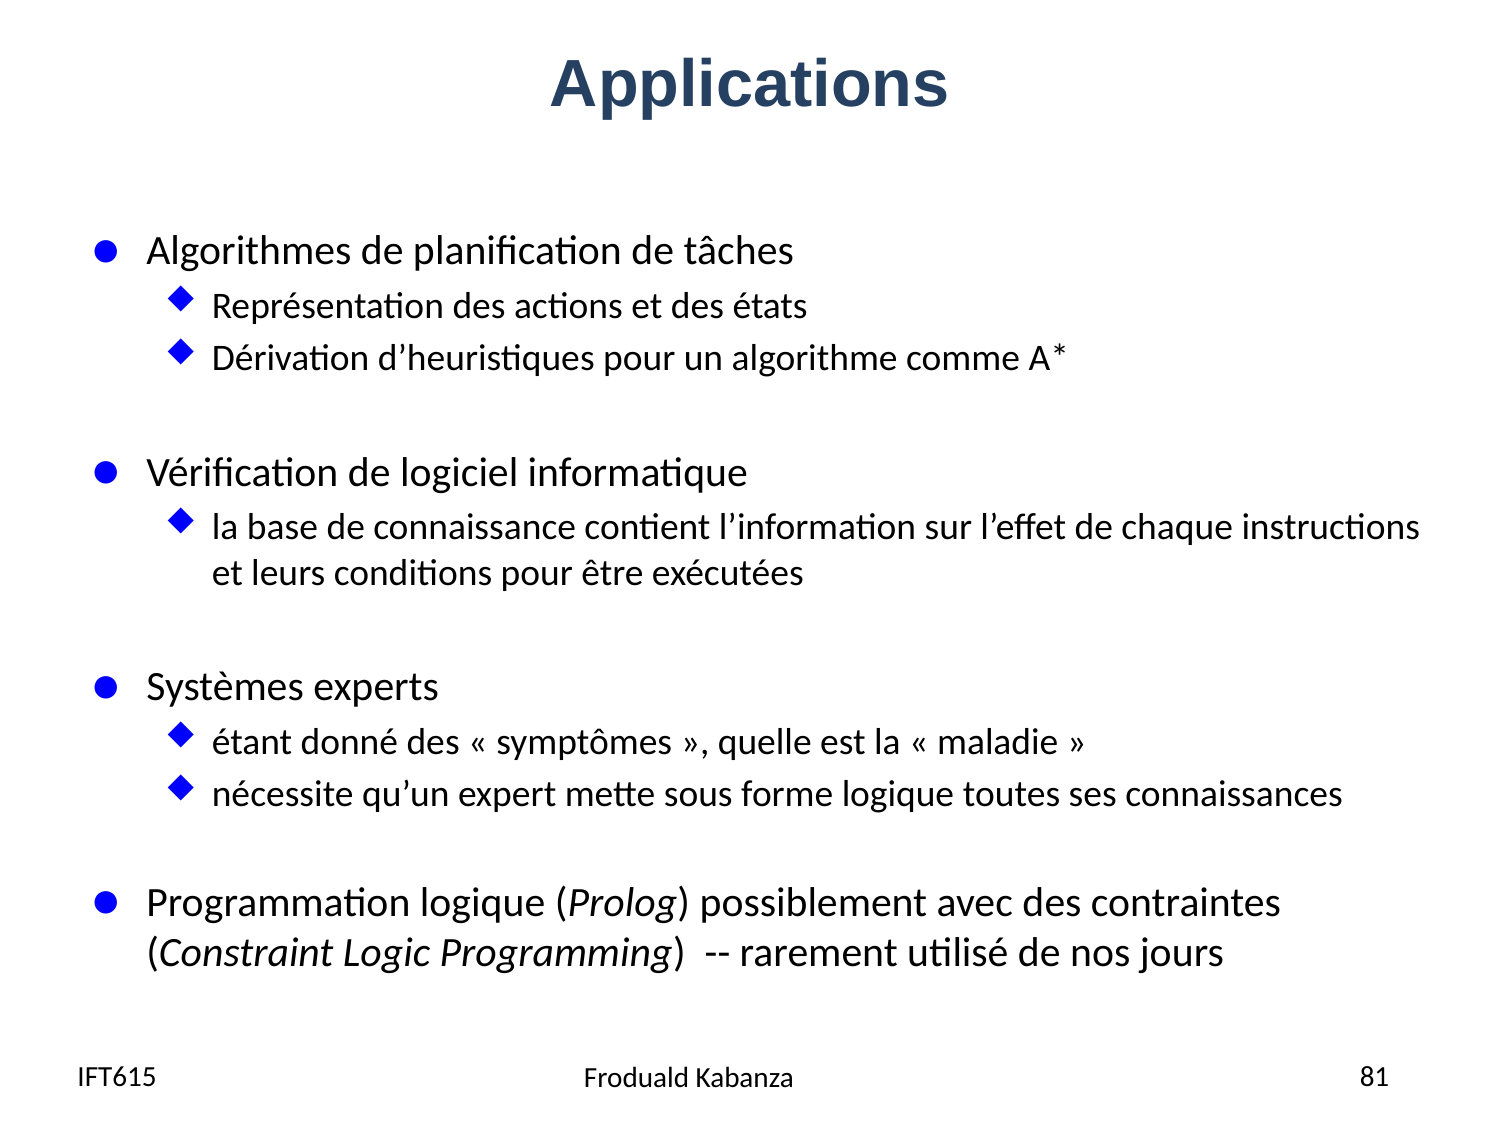

# Applications
Algorithmes de planification de tâches
Représentation des actions et des états
Dérivation d’heuristiques pour un algorithme comme A*

Vérification de logiciel informatique
la base de connaissance contient l’information sur l’effet de chaque instructions et leurs conditions pour être exécutées

Systèmes experts
étant donné des « symptômes », quelle est la « maladie »
nécessite qu’un expert mette sous forme logique toutes ses connaissances

Programmation logique (Prolog) possiblement avec des contraintes (Constraint Logic Programming)  -- rarement utilisé de nos jours

IFT615
81
Froduald Kabanza